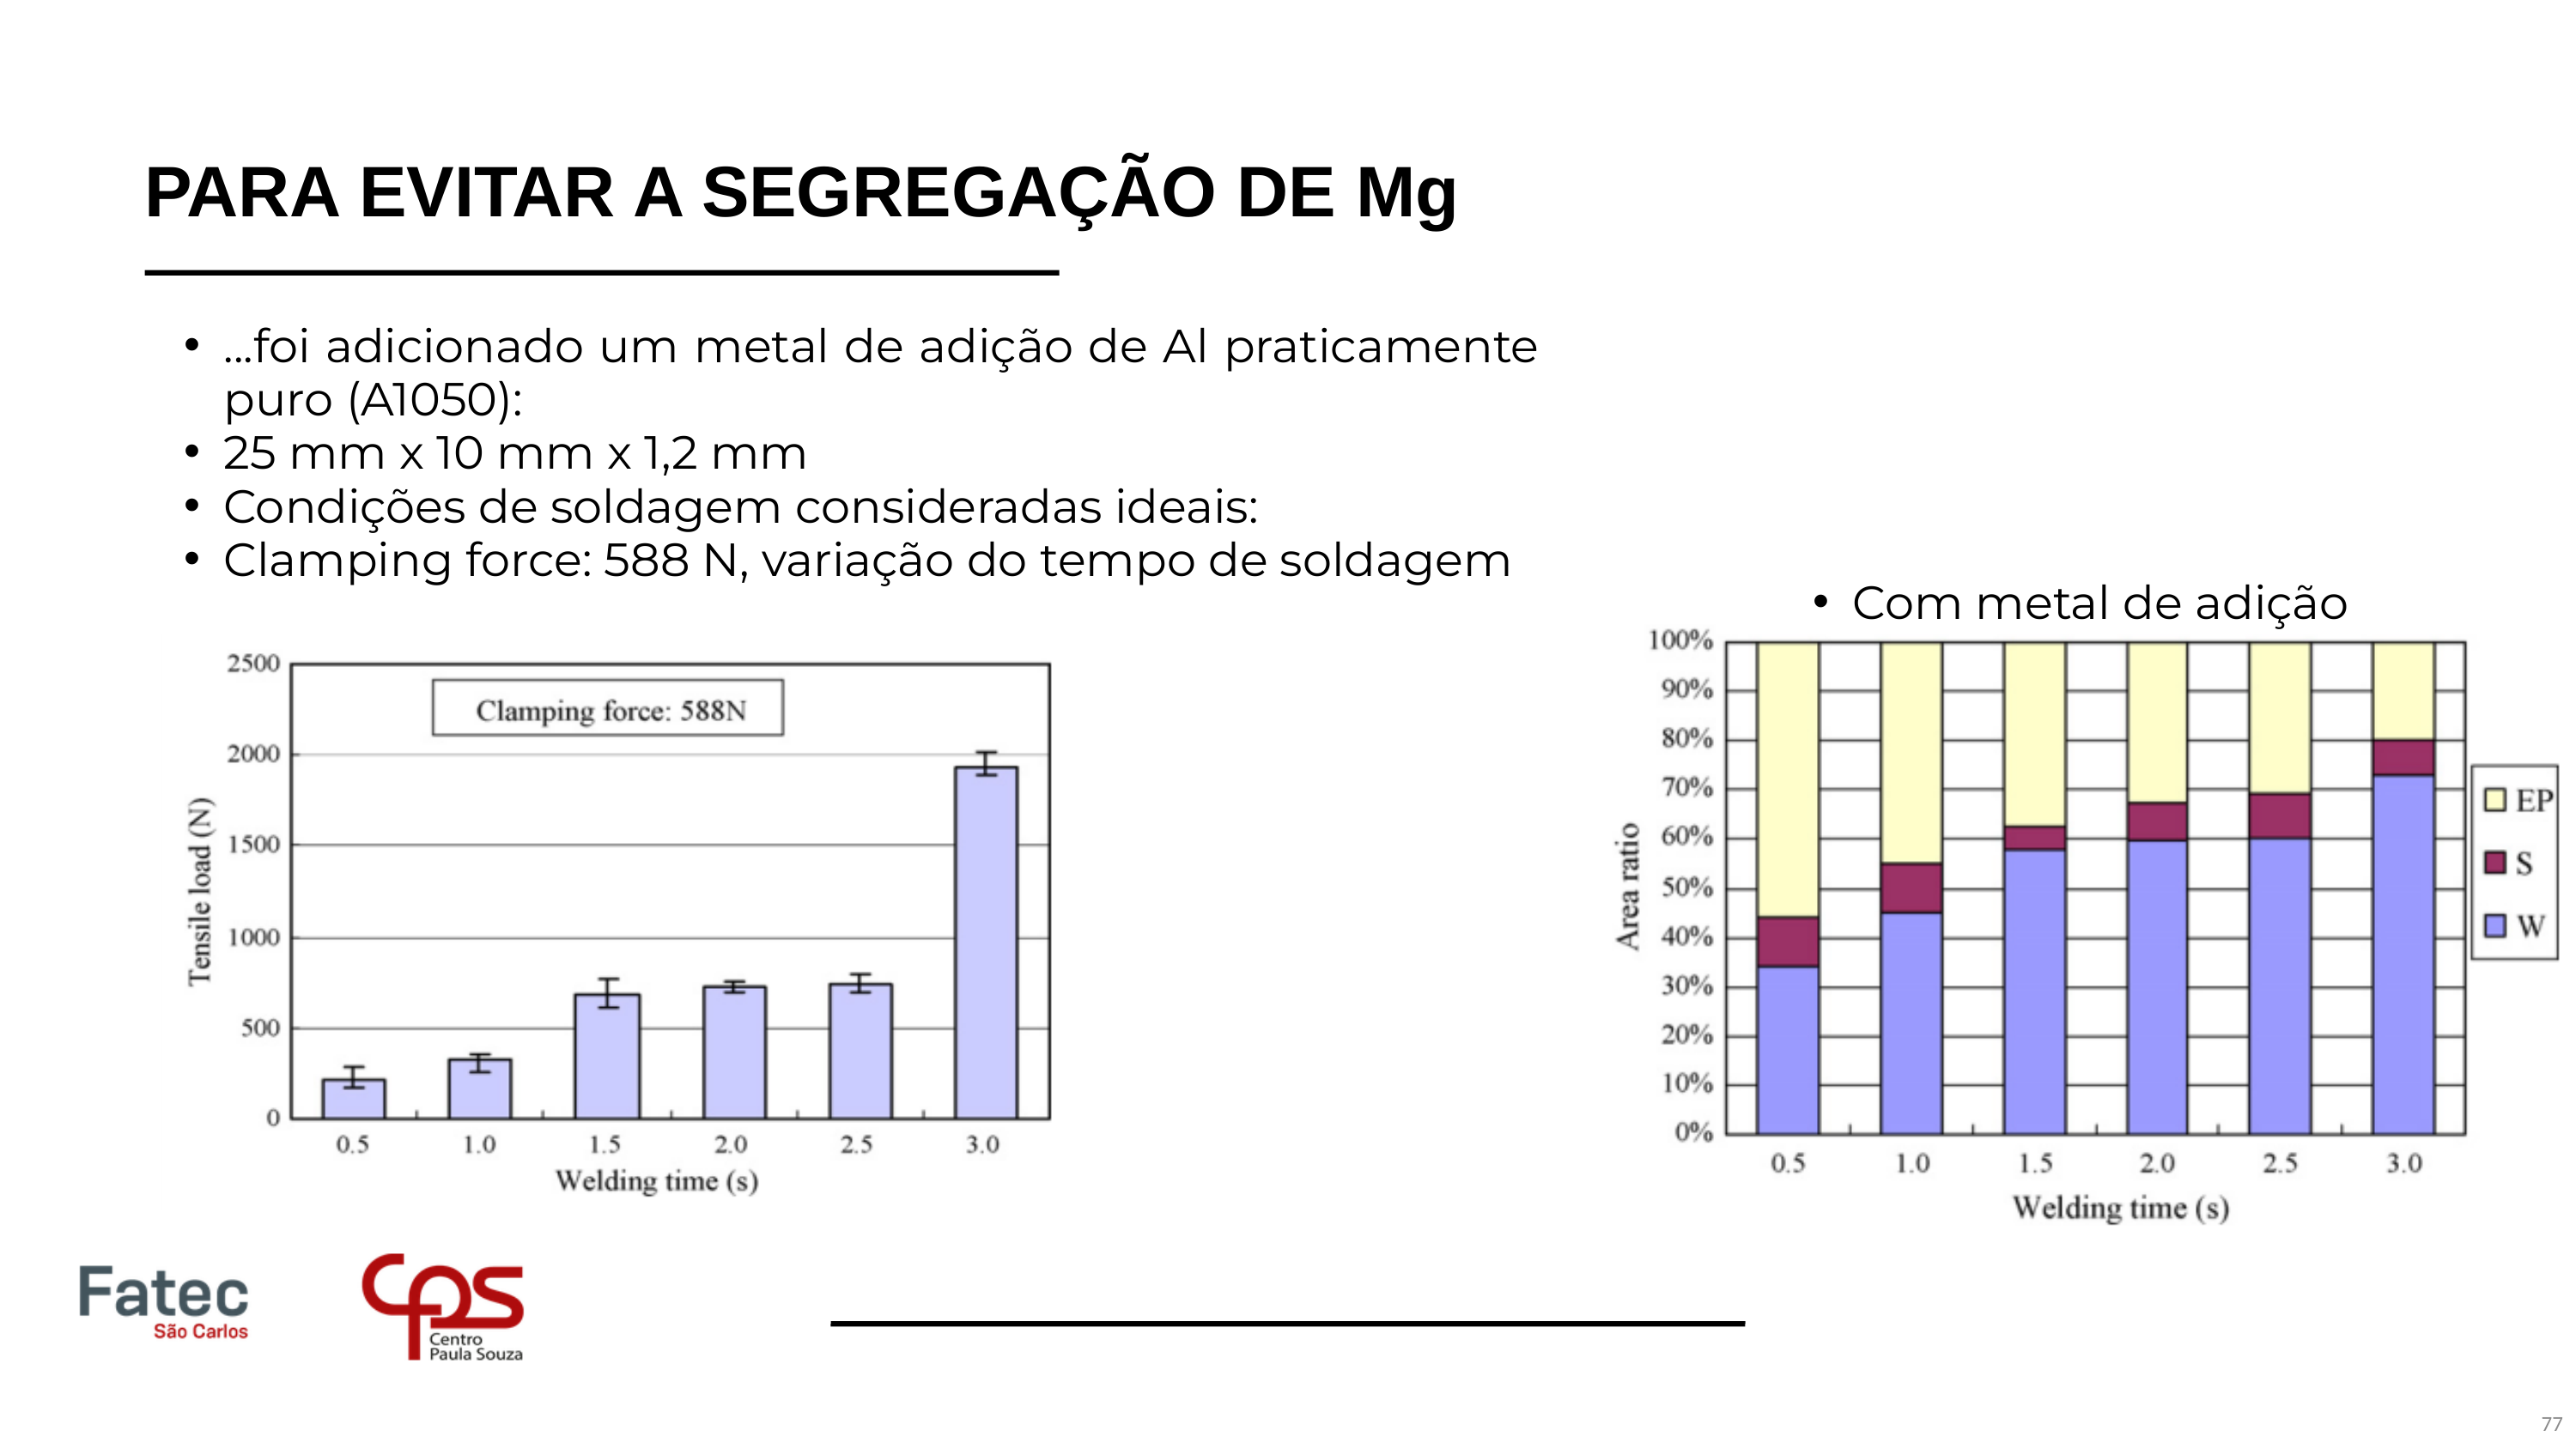

PARA EVITAR A SEGREGAÇÃO DE Mg

...foi adicionado um metal de adição de Al praticamente puro (A1050):
25 mm x 10 mm x 1,2 mm
Condições de soldagem consideradas ideais:
Clamping force: 588 N, variação do tempo de soldagem
Com metal de adição

77